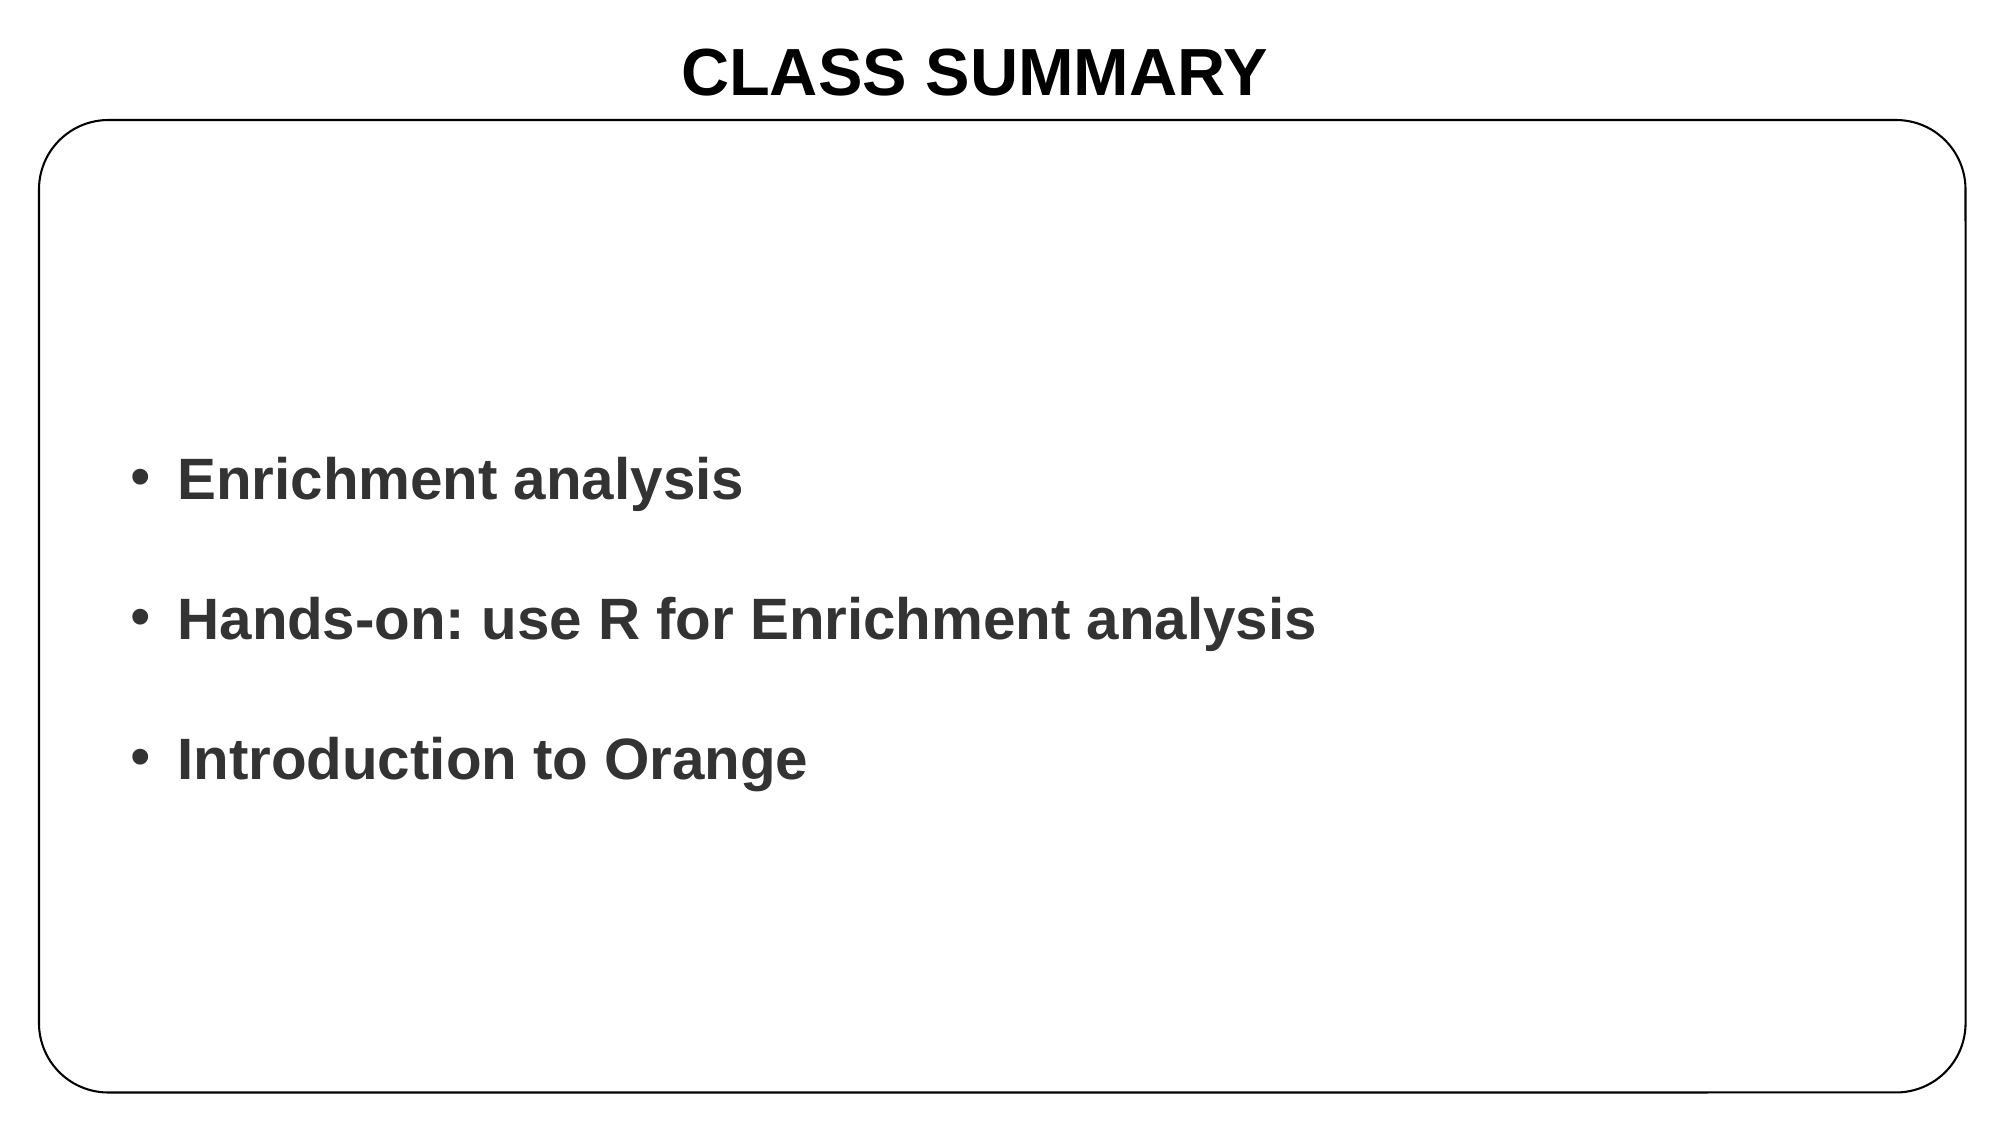

CLASS SUMMARY

Enrichment analysis

Hands-on: use R for Enrichment analysis

Introduction to Orange